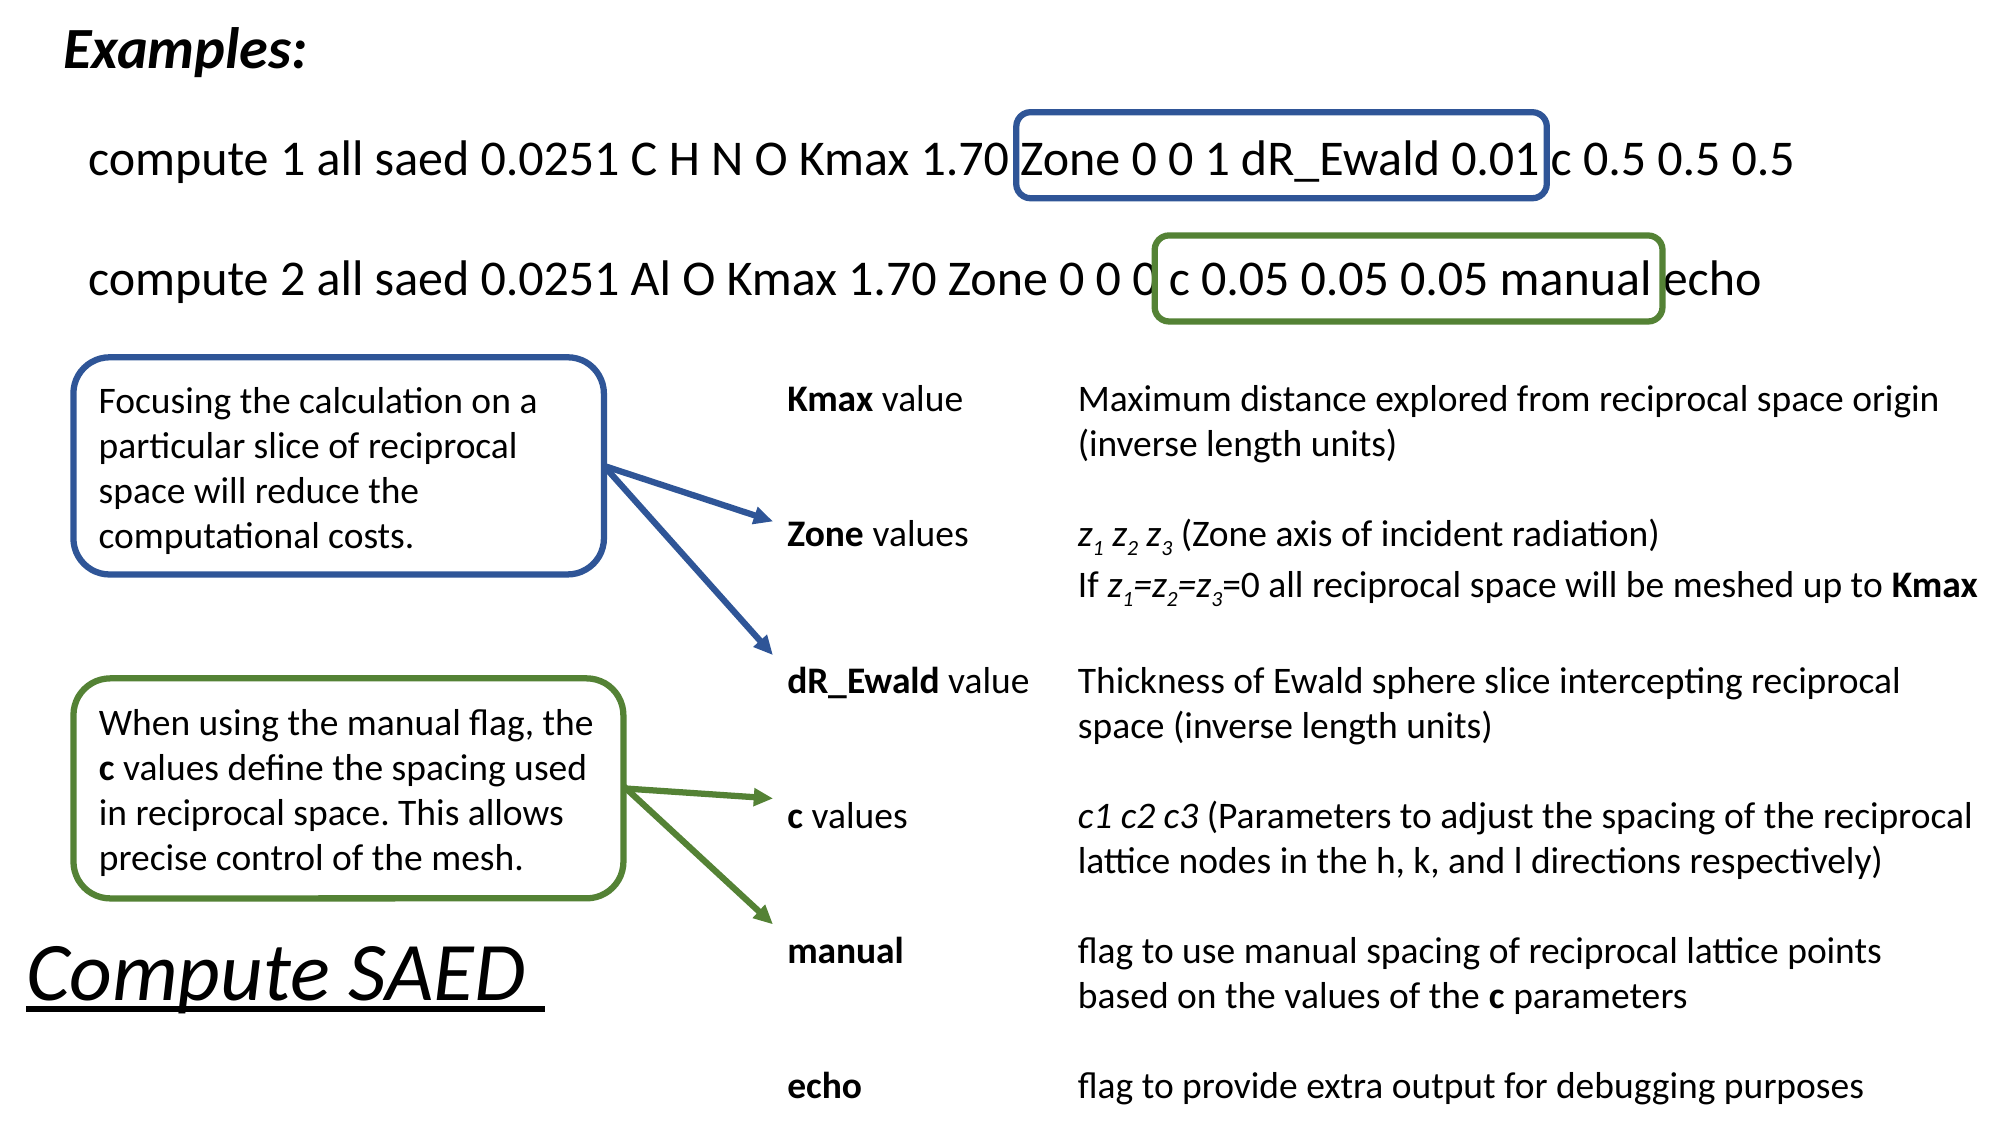

Examples:

Focusing the calculation on a particular slice of reciprocal space will reduce the computational costs.
compute 1 all saed 0.0251 C H N O Kmax 1.70 Zone 0 0 1 dR_Ewald 0.01 c 0.5 0.5 0.5

compute 2 all saed 0.0251 Al O Kmax 1.70 Zone 0 0 0 c 0.05 0.05 0.05 manual echo

When using the manual flag, the c values define the spacing used in reciprocal space. This allows precise control of the mesh.

Kmax value 	Maximum distance explored from reciprocal space origin (inverse length units)

Zone values 	z1 z2 z3 (Zone axis of incident radiation)
	If z1=z2=z3=0 all reciprocal space will be meshed up to Kmax

dR_Ewald value 	Thickness of Ewald sphere slice intercepting reciprocal space (inverse length units)

c values 	c1 c2 c3 (Parameters to adjust the spacing of the reciprocal lattice nodes in the h, k, and l directions respectively)

manual	flag to use manual spacing of reciprocal lattice points  based on the values of the c parameters

echo	flag to provide extra output for debugging purposes

# Compute SAED